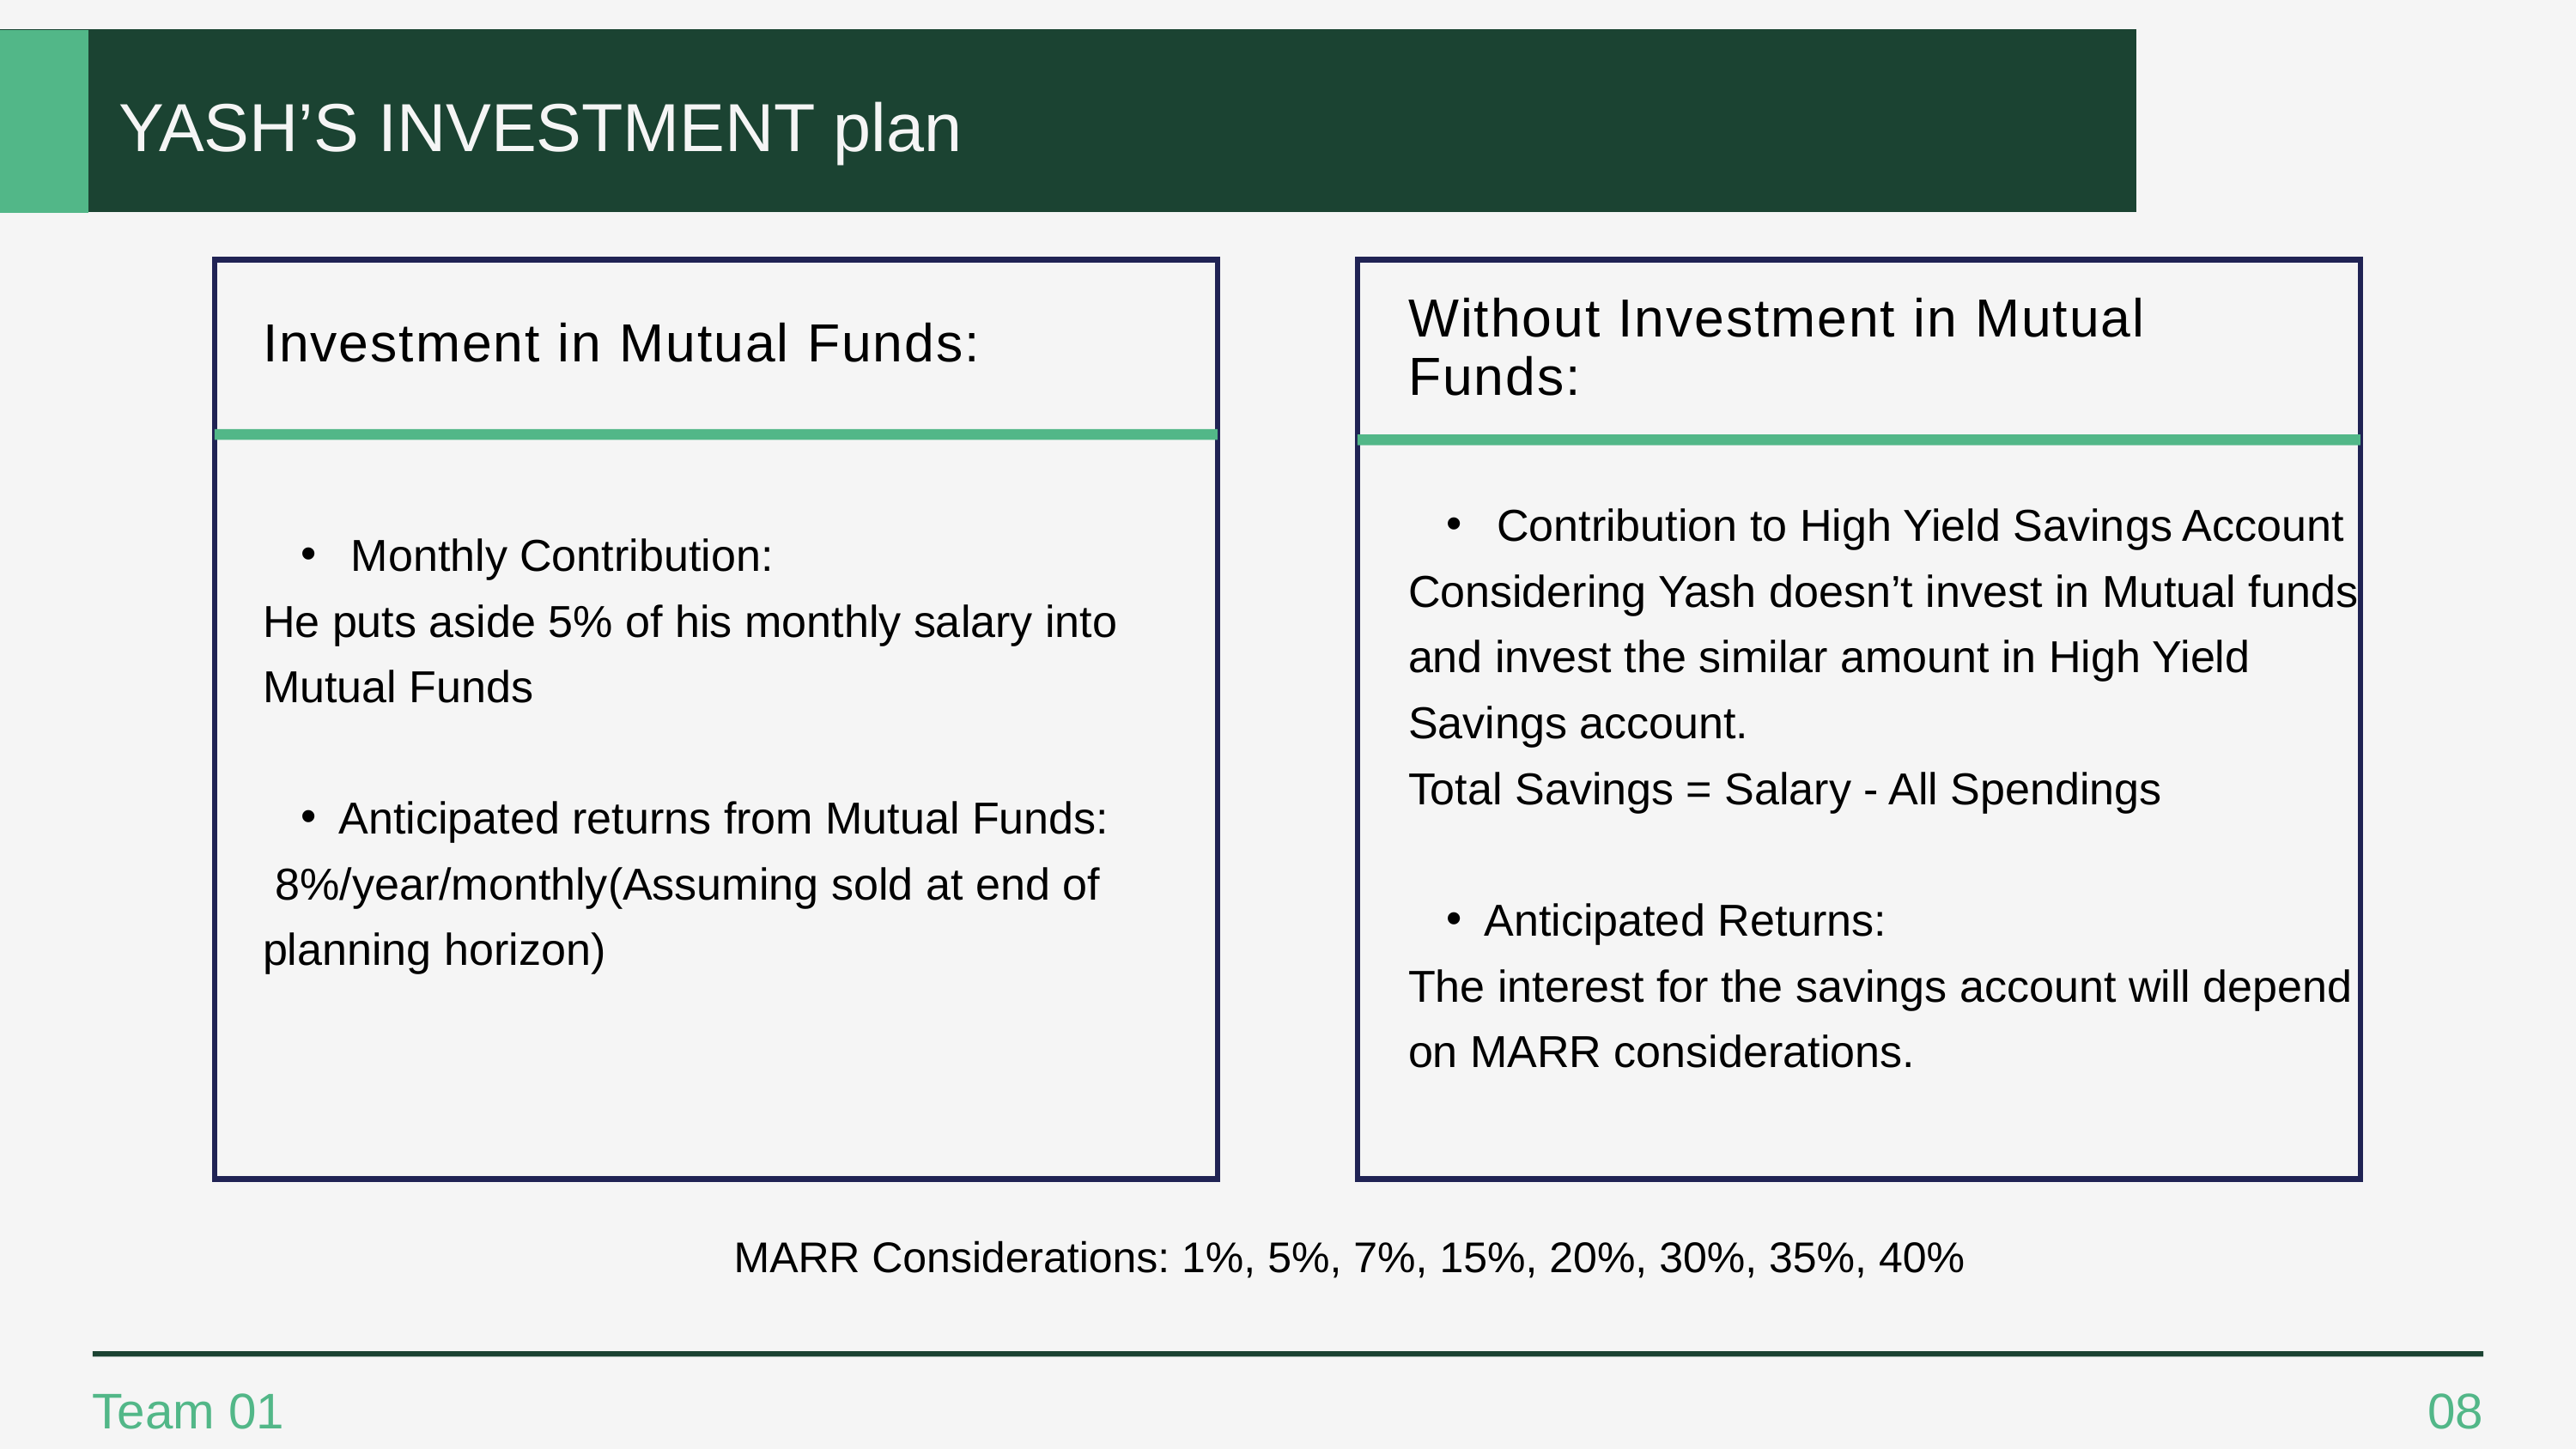

YASH’S INVESTMENT plan

Without Investment in Mutual Funds:
Investment in Mutual Funds:

 Contribution to High Yield Savings Account
Considering Yash doesn’t invest in Mutual funds and invest the similar amount in High Yield Savings account.
Total Savings = Salary - All Spendings

Anticipated Returns:
The interest for the savings account will depend on MARR considerations.

 Monthly Contribution:
He puts aside 5% of his monthly salary into Mutual Funds

Anticipated returns from Mutual Funds:
 8%/year/monthly(Assuming sold at end of planning horizon)

MARR Considerations: 1%, 5%, 7%, 15%, 20%, 30%, 35%, 40%

Team 01
08